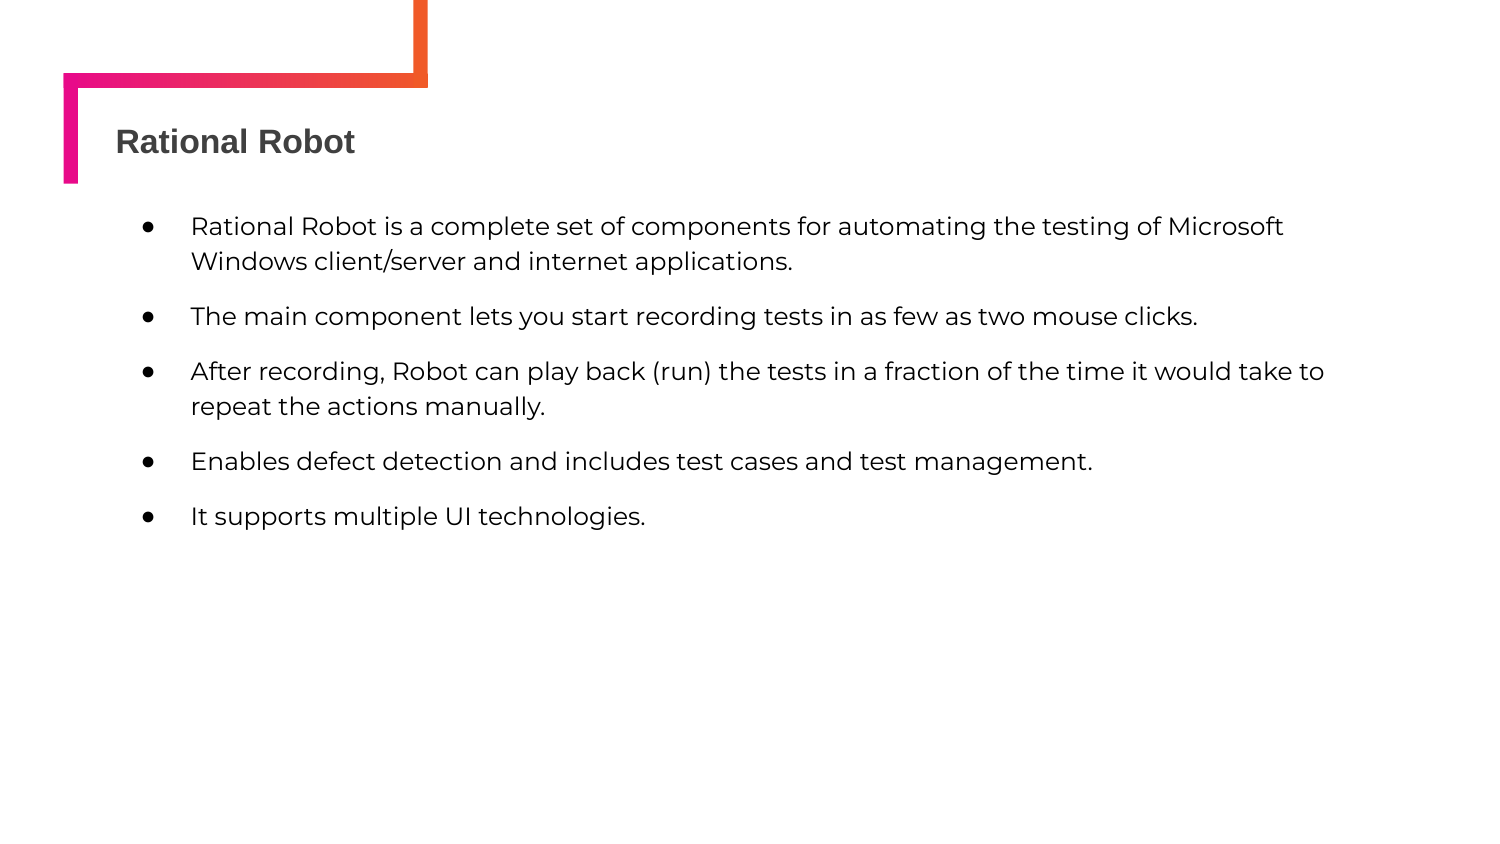

# Rational Robot
Rational Robot is a complete set of components for automating the testing of Microsoft Windows client/server and internet applications.
The main component lets you start recording tests in as few as two mouse clicks.
After recording, Robot can play back (run) the tests in a fraction of the time it would take to repeat the actions manually.
Enables defect detection and includes test cases and test management.
It supports multiple UI technologies.